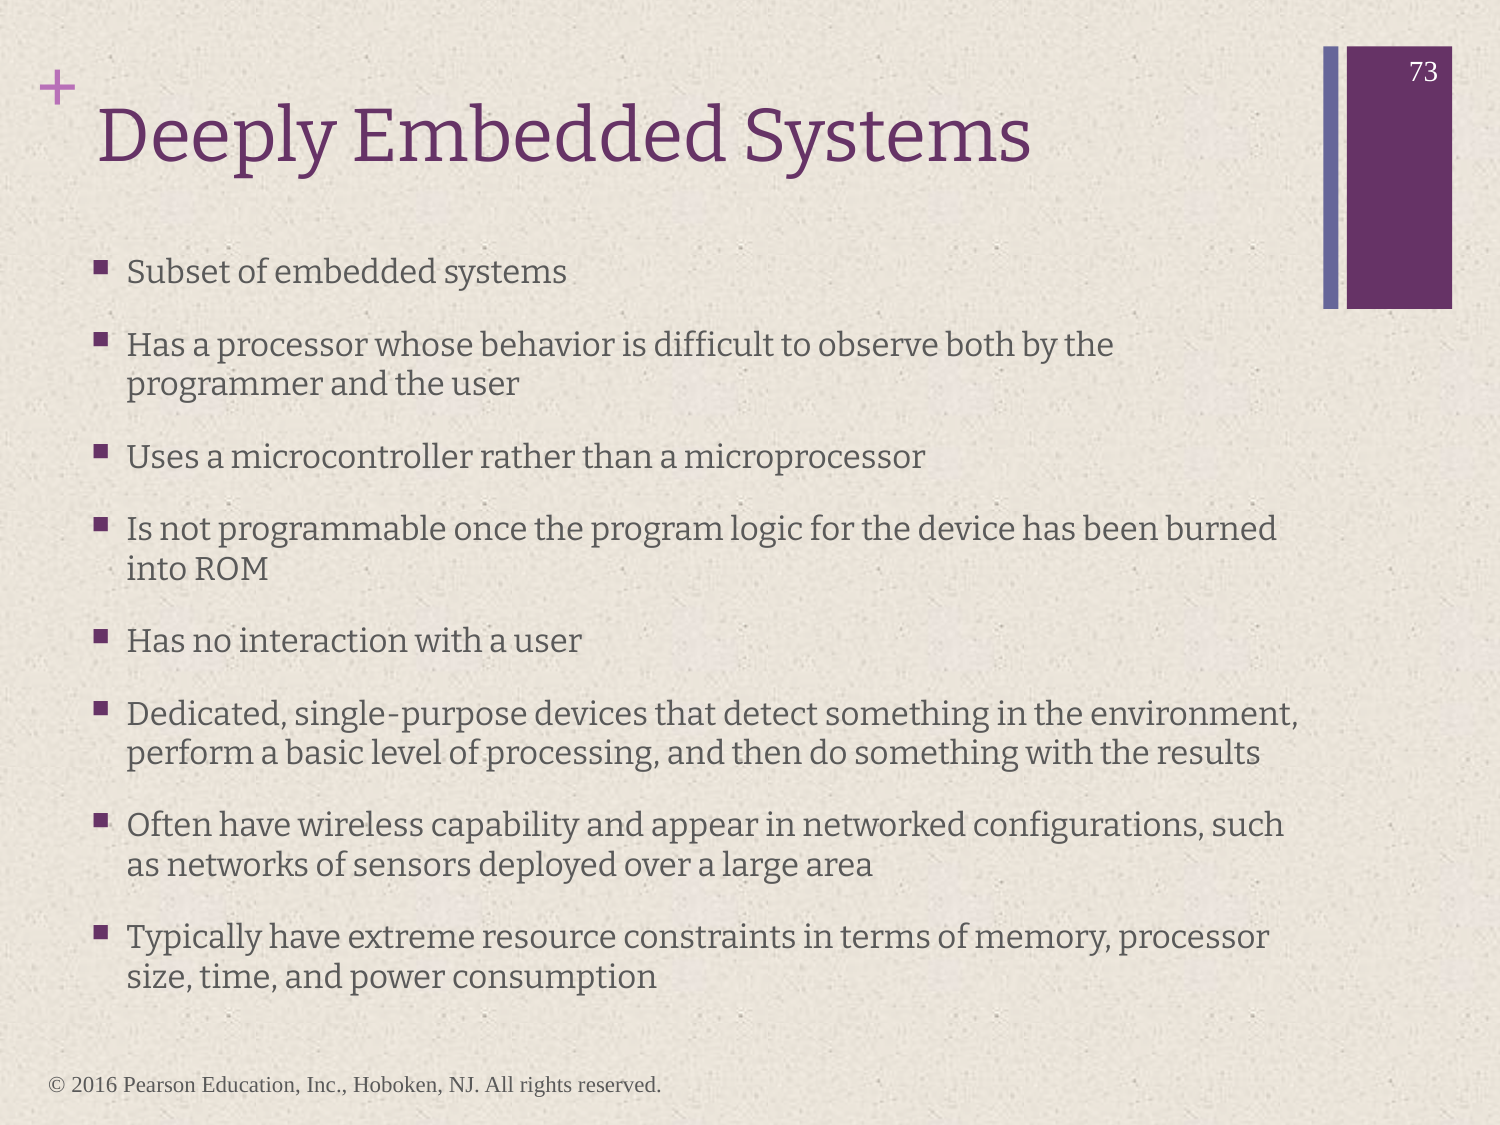

73
# Deeply Embedded Systems
Subset of embedded systems
Has a processor whose behavior is difficult to observe both by the programmer and the user
Uses a microcontroller rather than a microprocessor
Is not programmable once the program logic for the device has been burned into ROM
Has no interaction with a user
Dedicated, single-purpose devices that detect something in the environment, perform a basic level of processing, and then do something with the results
Often have wireless capability and appear in networked configurations, such as networks of sensors deployed over a large area
Typically have extreme resource constraints in terms of memory, processor size, time, and power consumption
© 2016 Pearson Education, Inc., Hoboken, NJ. All rights reserved.